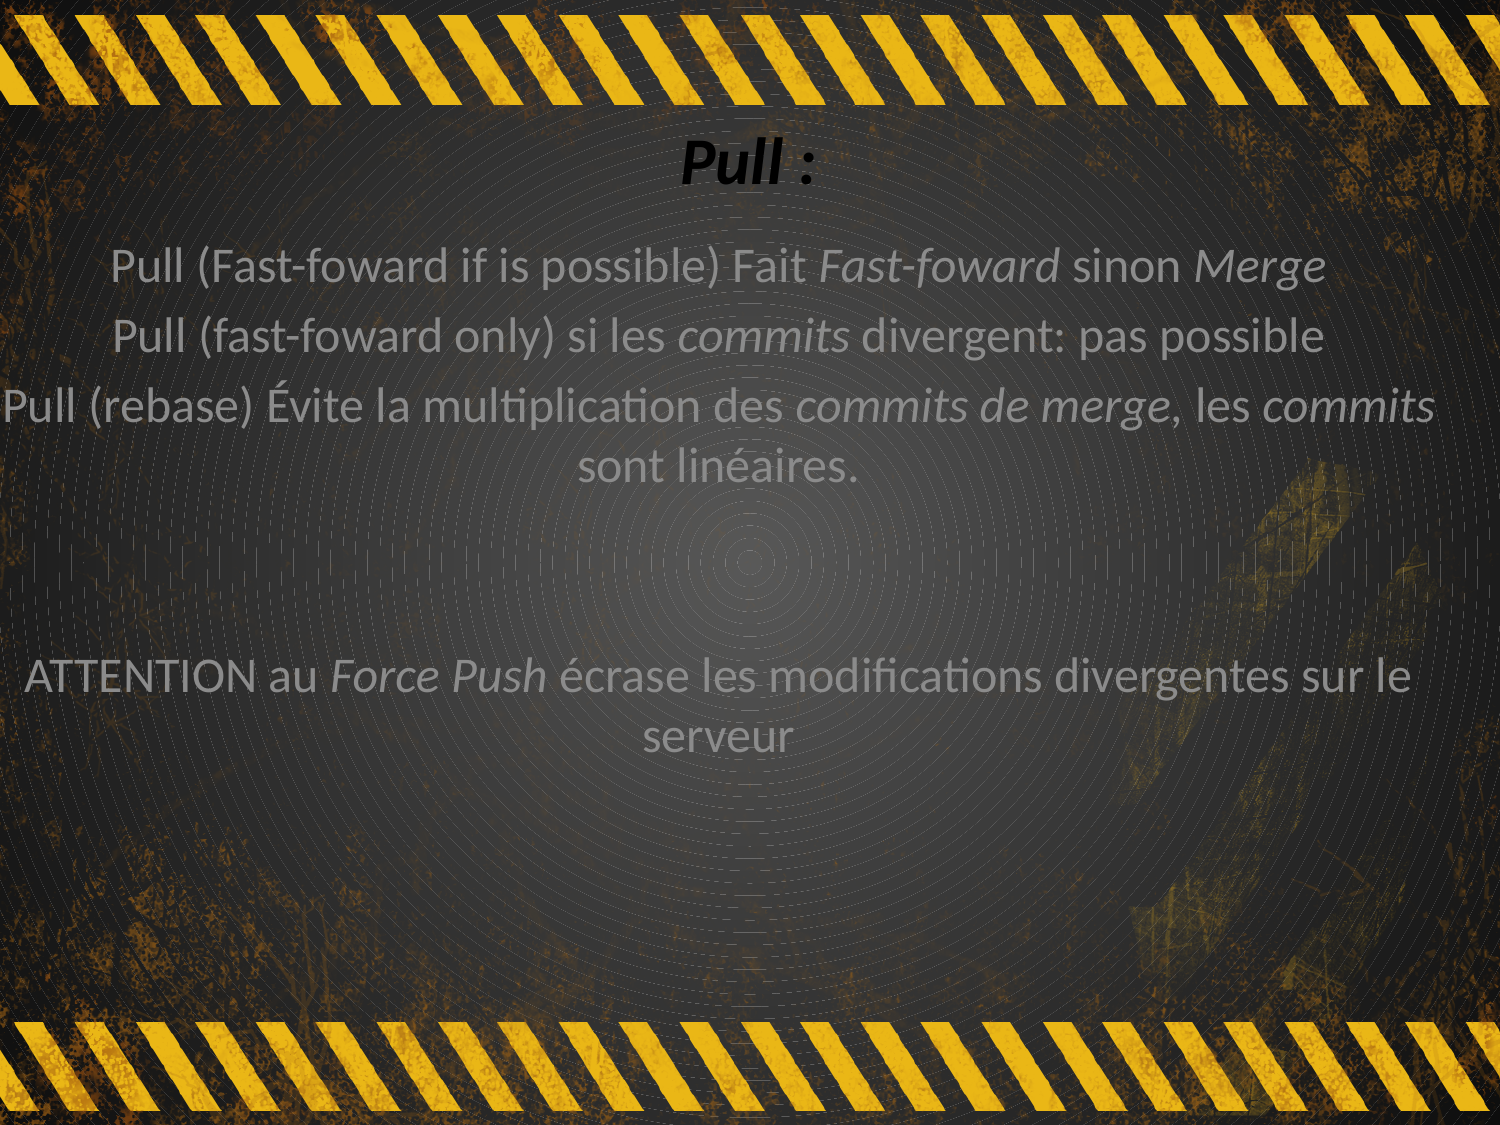

# Pull :
Pull (Fast-foward if is possible) Fait Fast-foward sinon Merge
Pull (fast-foward only) si les commits divergent: pas possible
Pull (rebase) Évite la multiplication des commits de merge, les commits sont linéaires.

ATTENTION au Force Push écrase les modifications divergentes sur le serveur